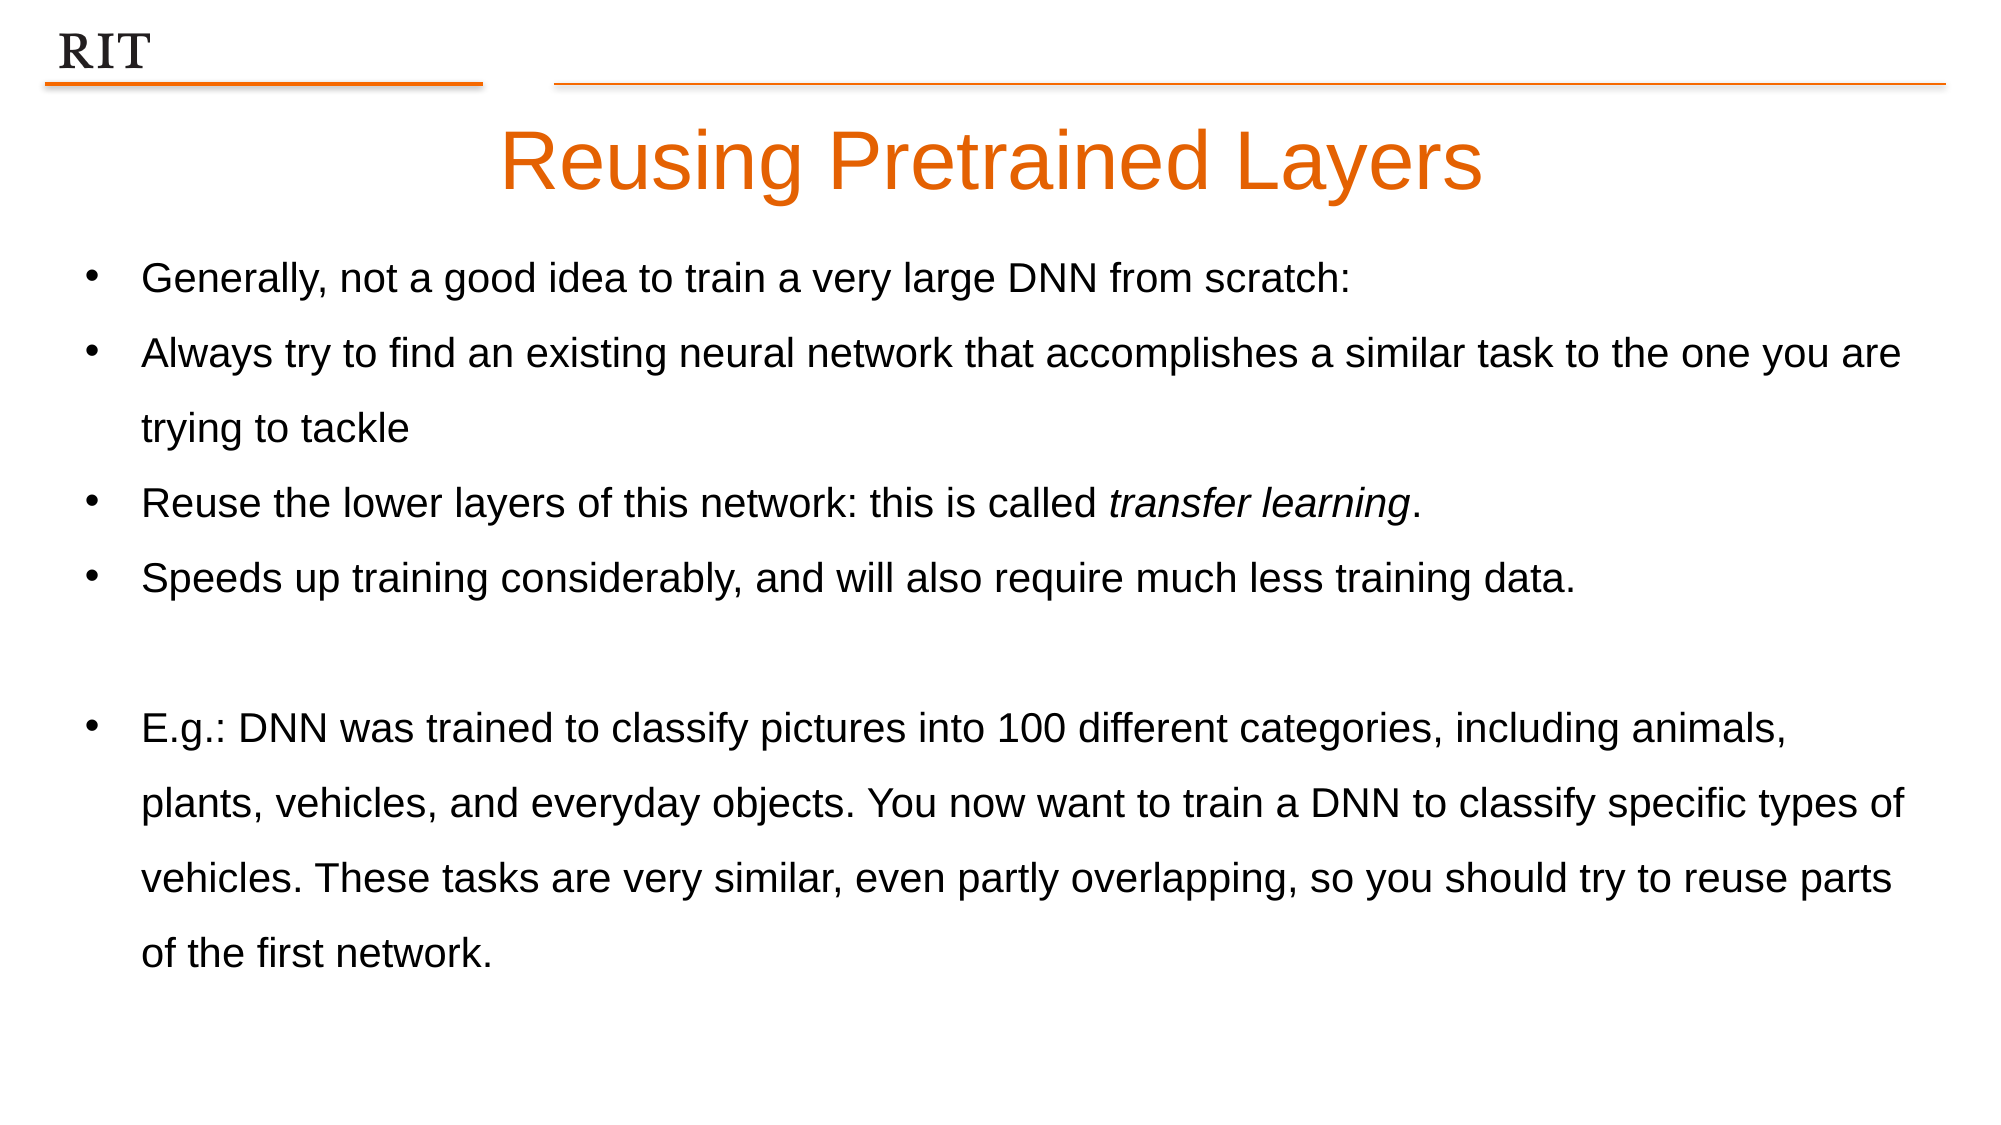

Reusing Pretrained Layers
Generally, not a good idea to train a very large DNN from scratch:
Always try to find an existing neural network that accomplishes a similar task to the one you are trying to tackle
Reuse the lower layers of this network: this is called transfer learning.
Speeds up training considerably, and will also require much less training data.

E.g.: DNN was trained to classify pictures into 100 different categories, including animals, plants, vehicles, and everyday objects. You now want to train a DNN to classify specific types of vehicles. These tasks are very similar, even partly overlapping, so you should try to reuse parts of the first network.